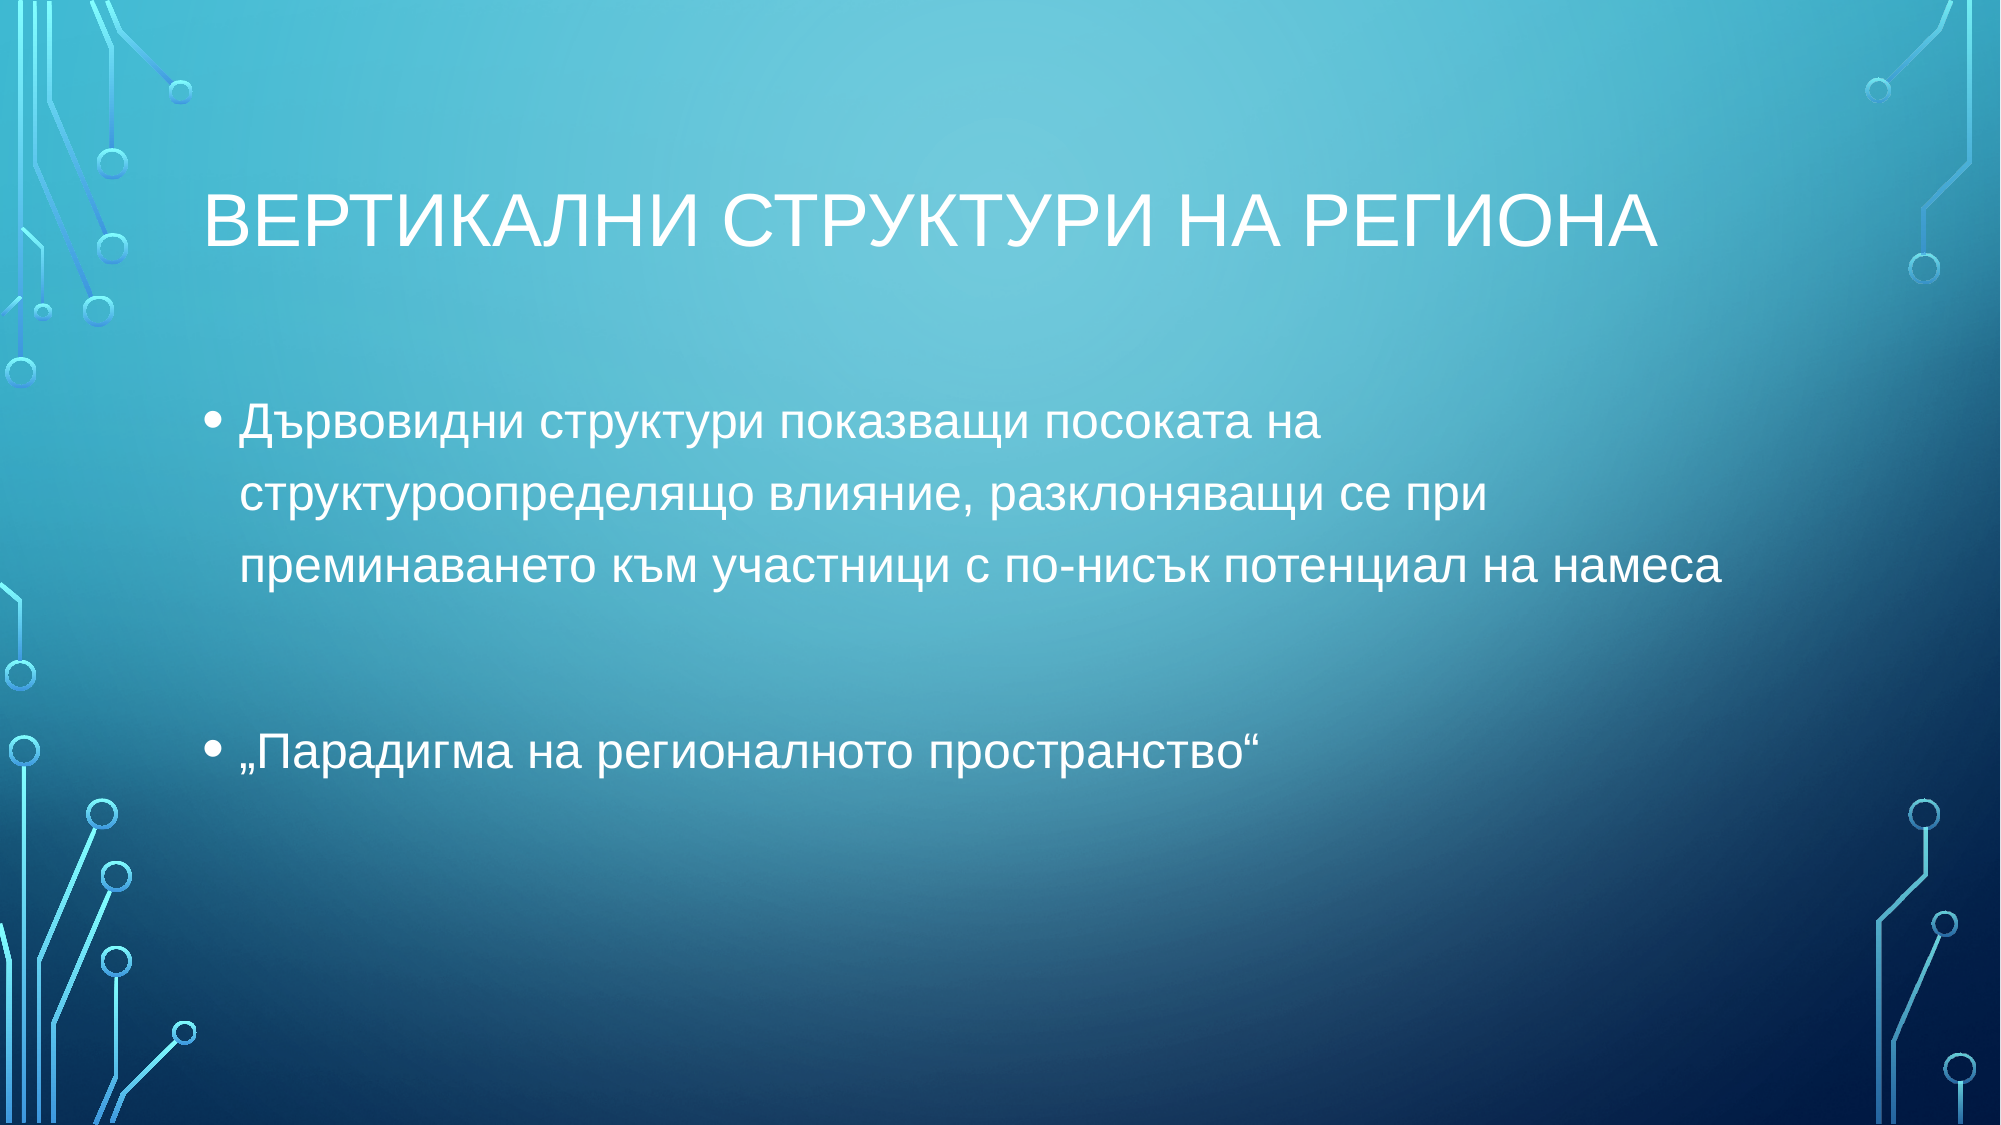

# Вертикални структури на региона
Дървовидни структури показващи посоката на структуроопределящо влияние, разклоняващи се при преминаването към участници с по-нисък потенциал на намеса

„Парадигма на регионалното пространство“